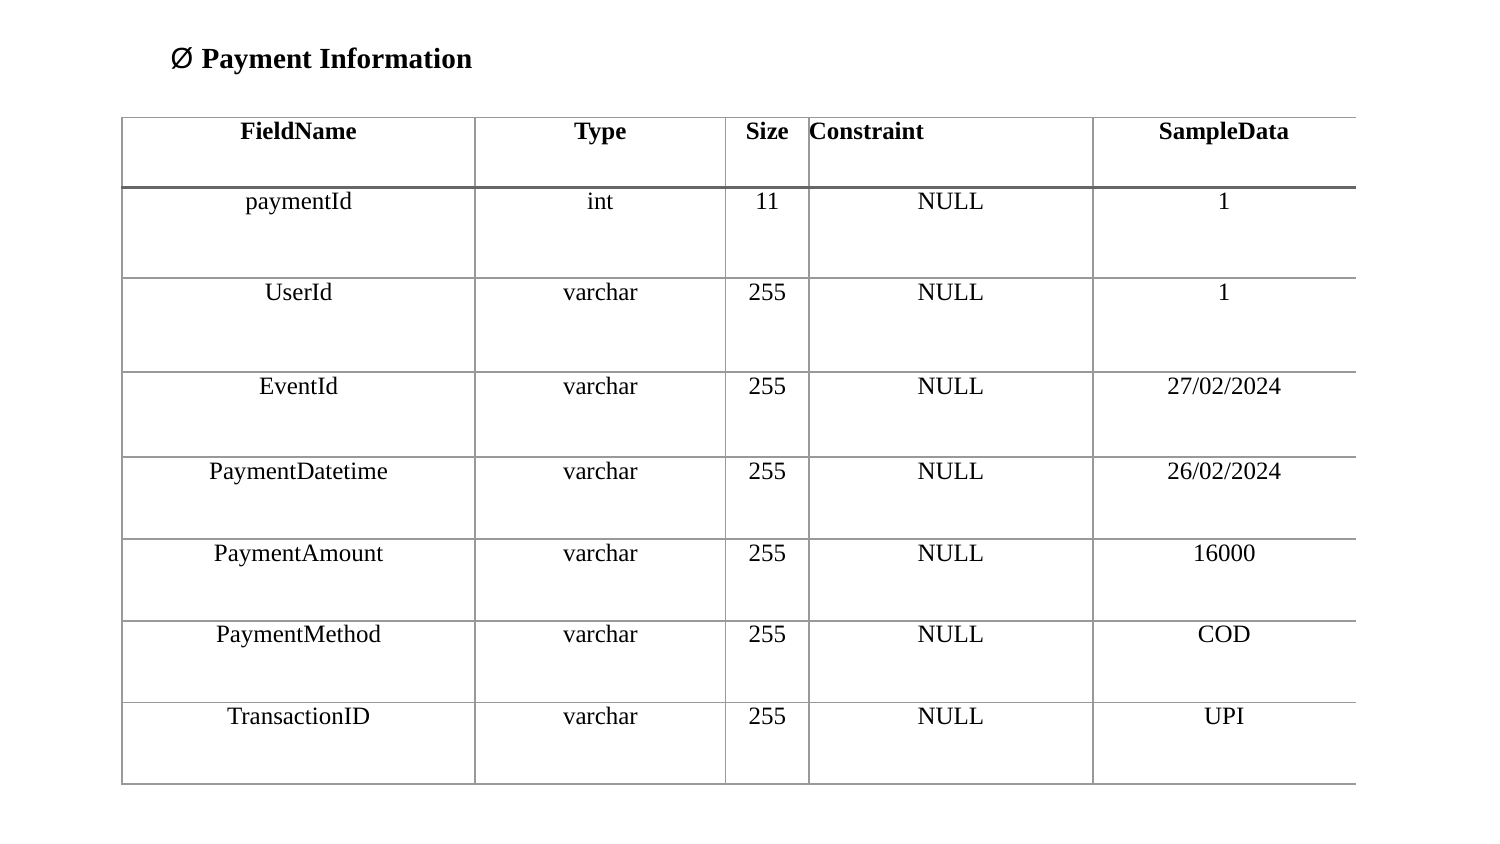

Ø Payment Information
| FieldName | Type | Size | Constraint | SampleData |
| --- | --- | --- | --- | --- |
| paymentId | int | 11 | NULL | 1 |
| UserId | varchar | 255 | NULL | 1 |
| EventId | varchar | 255 | NULL | 27/02/2024 |
| PaymentDatetime | varchar | 255 | NULL | 26/02/2024 |
| PaymentAmount | varchar | 255 | NULL | 16000 |
| PaymentMethod | varchar | 255 | NULL | COD |
| TransactionID | varchar | 255 | NULL | UPI |